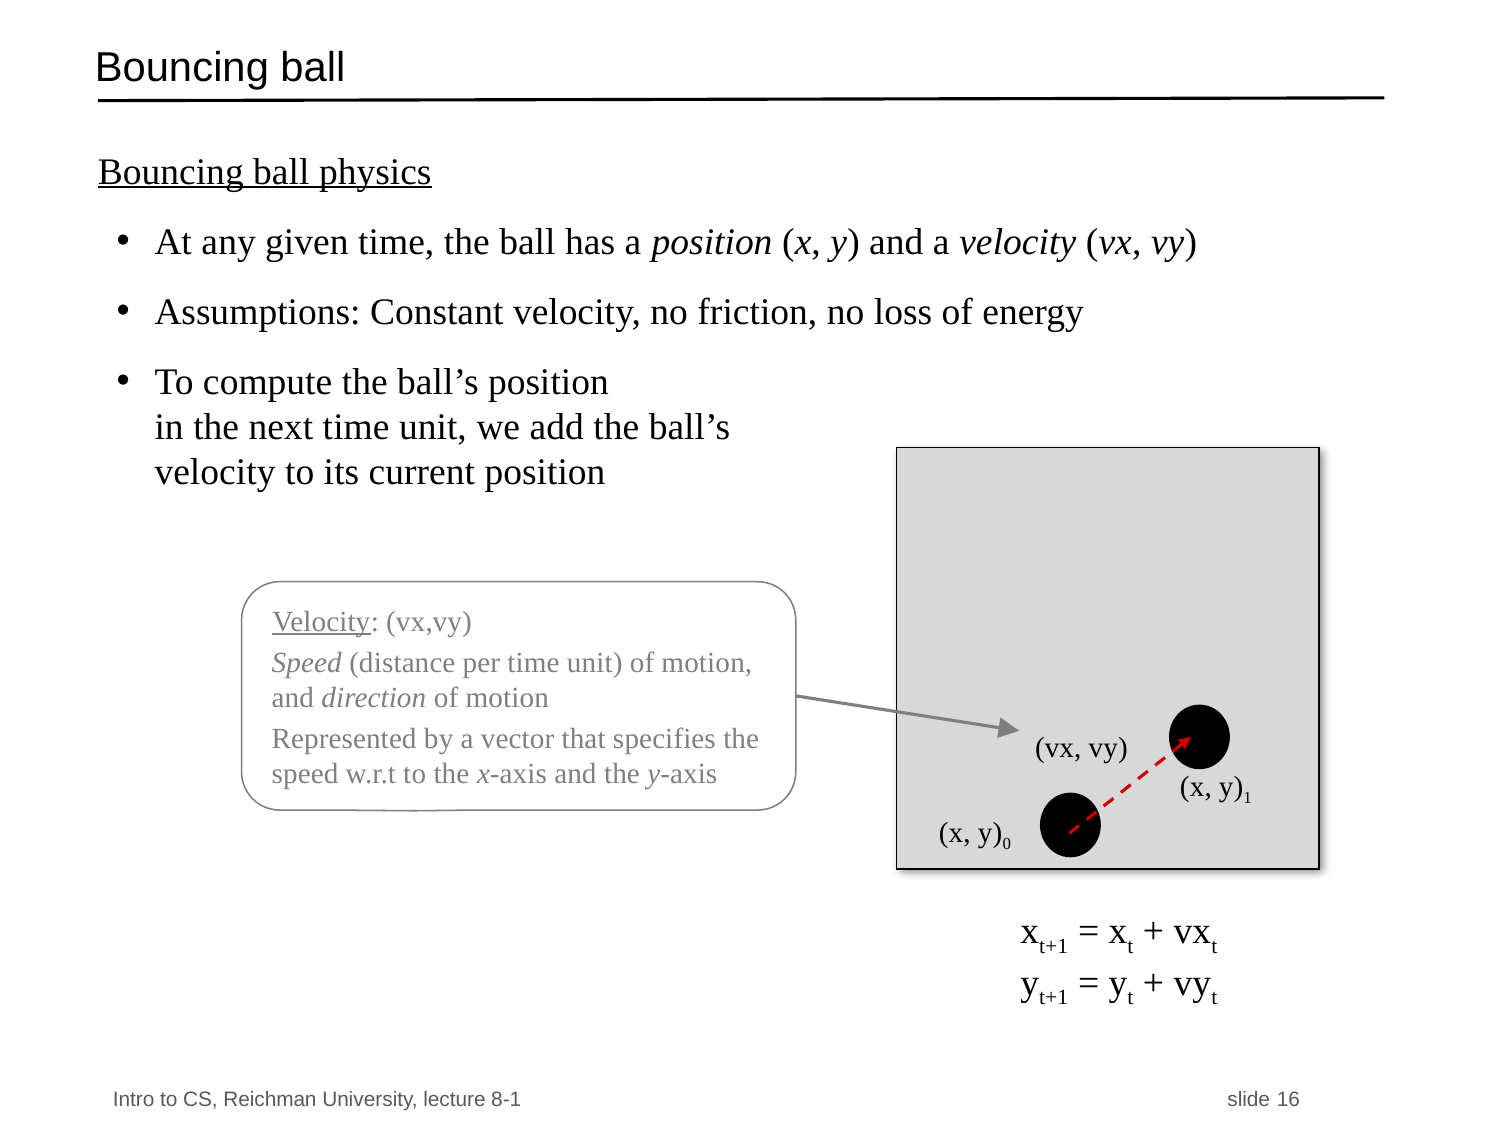

# Bouncing ball
Bouncing ball physics
At any given time, the ball has a position (x, y) and a velocity (vx, vy)
Assumptions: Constant velocity, no friction, no loss of energy
To compute the ball’s position
in the next time unit, we add the ball’s
velocity to its current position

Velocity: (vx,vy)
Speed (distance per time unit) of motion,
and direction of motion
Represented by a vector that specifies the speed w.r.t to the x-axis and the y-axis

(x, y)1
(vx, vy)

(x, y)0
xt+1 = xt + vxt
yt+1 = yt + vyt